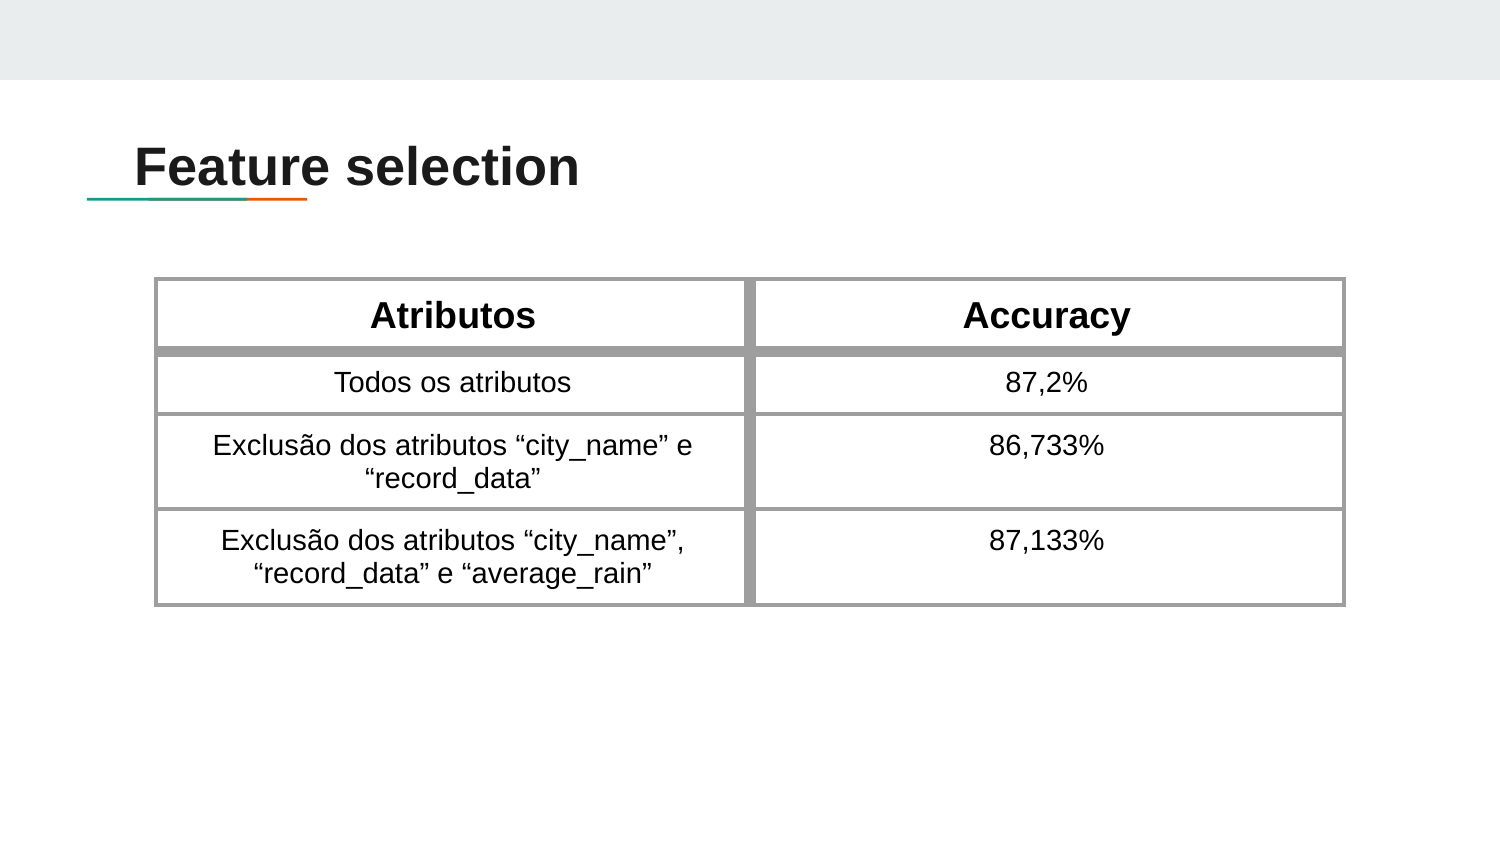

# Feature selection
| Atributos | Accuracy |
| --- | --- |
| Todos os atributos | 87,2% |
| Exclusão dos atributos “city\_name” e “record\_data” | 86,733% |
| Exclusão dos atributos “city\_name”, “record\_data” e “average\_rain” | 87,133% |